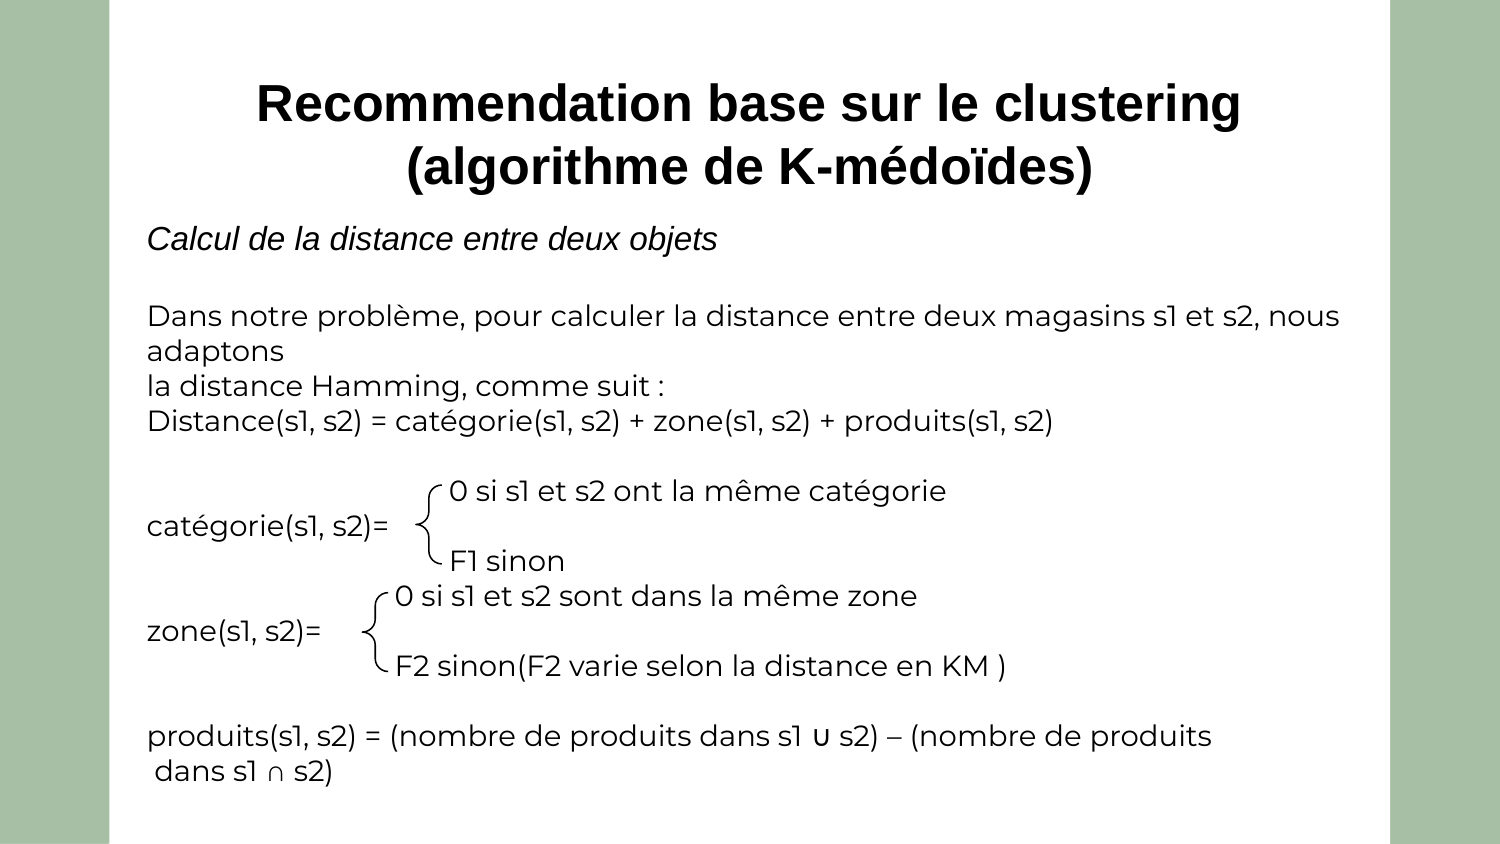

# Recommendation base sur le clustering (algorithme de K-médoïdes)
Calcul de la distance entre deux objets

Dans notre problème, pour calculer la distance entre deux magasins s1 et s2, nous adaptons
la distance Hamming, comme suit :
Distance(s1, s2) = catégorie(s1, s2) + zone(s1, s2) + produits(s1, s2)

                                       0 si s1 et s2 ont la même catégorie
catégorie(s1, s2)=
                                       F1 sinon
                                0 si s1 et s2 sont dans la même zone
zone(s1, s2)=
                                F2 sinon(F2 varie selon la distance en KM )

produits(s1, s2) = (nombre de produits dans s1 ∪ s2) – (nombre de produits
 dans s1 ∩ s2)